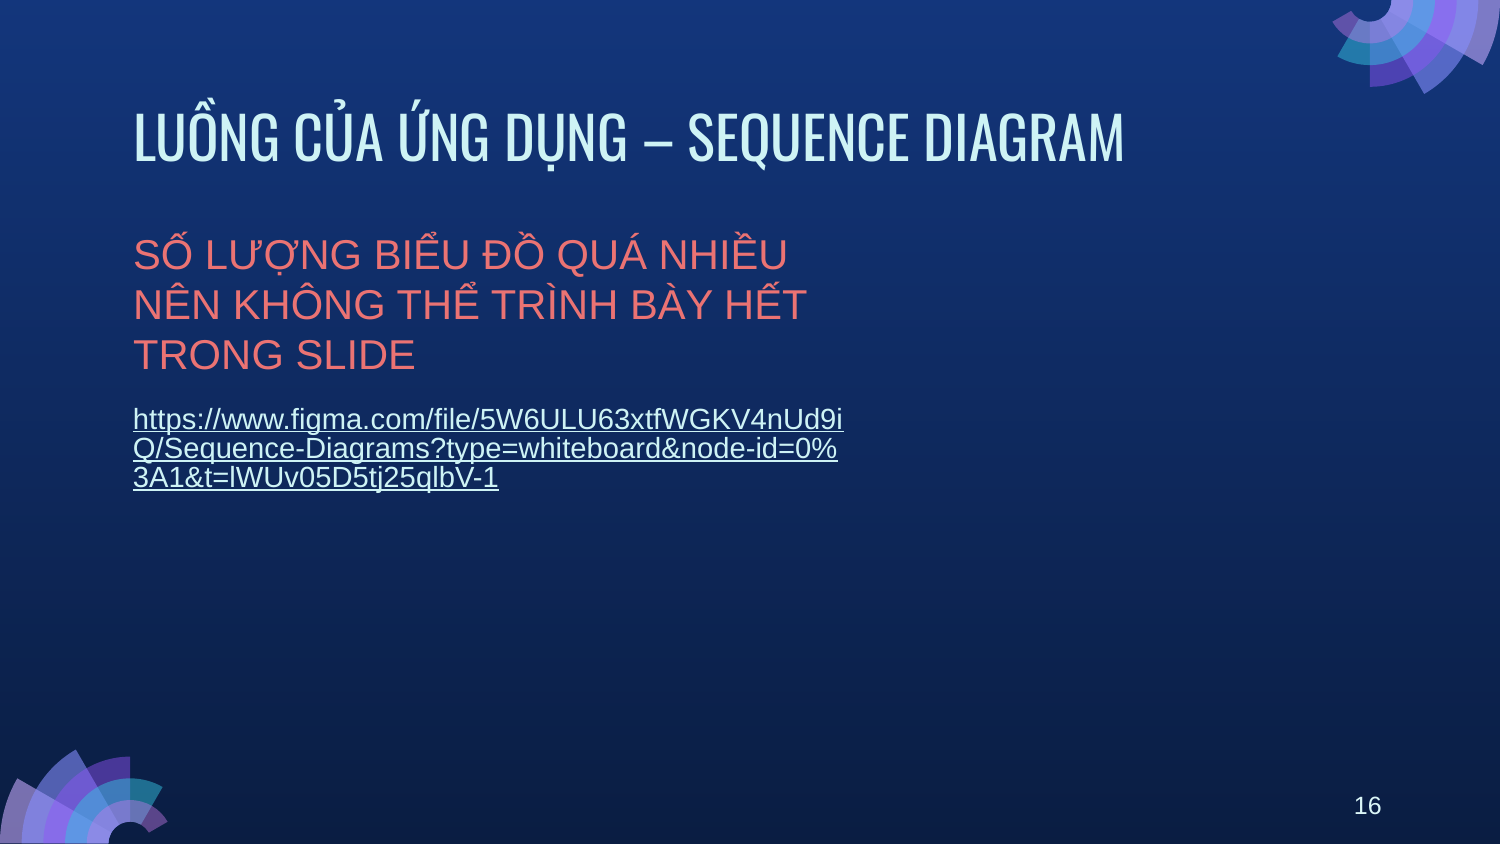

# LUỒNG CỦA ỨNG DỤNG – SEQUENCE DIAGRAM
SỐ LƯỢNG BIỂU ĐỒ QUÁ NHIỀU NÊN KHÔNG THỂ TRÌNH BÀY HẾT TRONG SLIDE
https://www.figma.com/file/5W6ULU63xtfWGKV4nUd9iQ/Sequence-Diagrams?type=whiteboard&node-id=0%3A1&t=lWUv05D5tj25qlbV-1
16